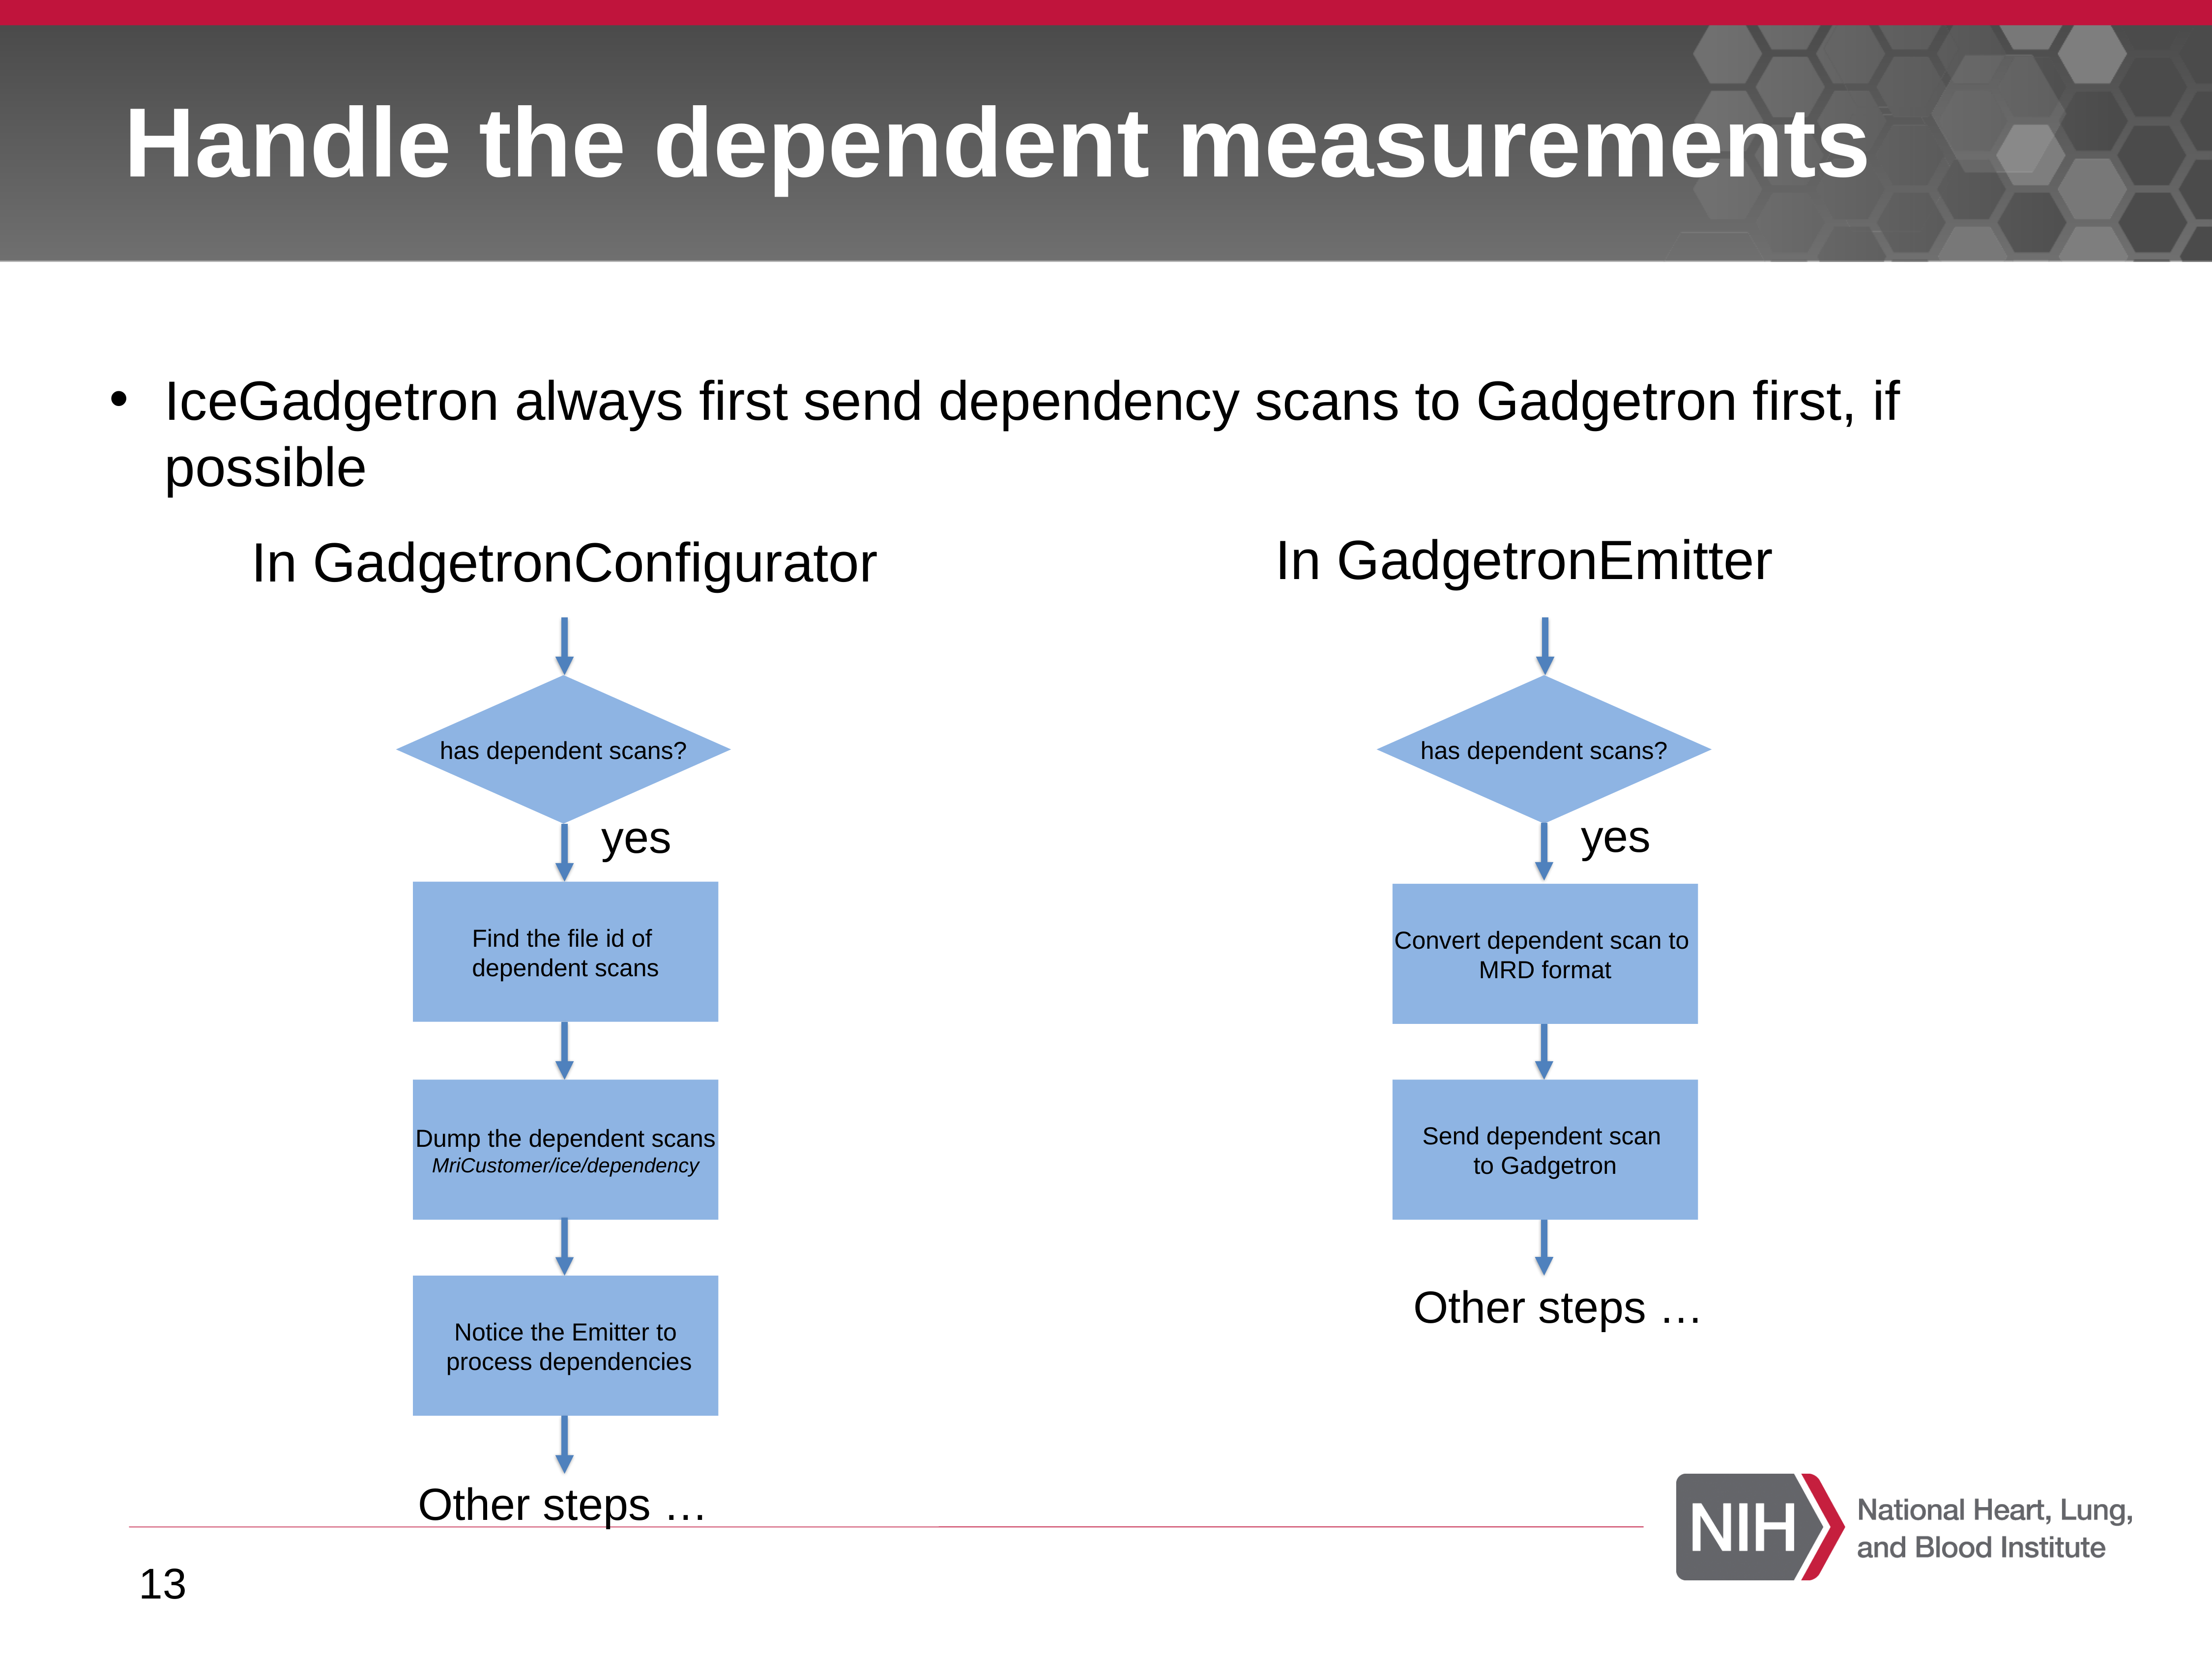

# Handle the dependent measurements
IceGadgetron always first send dependency scans to Gadgetron first, if possible
In GadgetronEmitter
In GadgetronConfigurator
has dependent scans?
has dependent scans?
yes
yes
Find the file id of
dependent scans
Convert dependent scan to
MRD format
Dump the dependent scans
MriCustomer/ice/dependency
Send dependent scan
to Gadgetron
Other steps …
Notice the Emitter to
 process dependencies
Other steps …
13